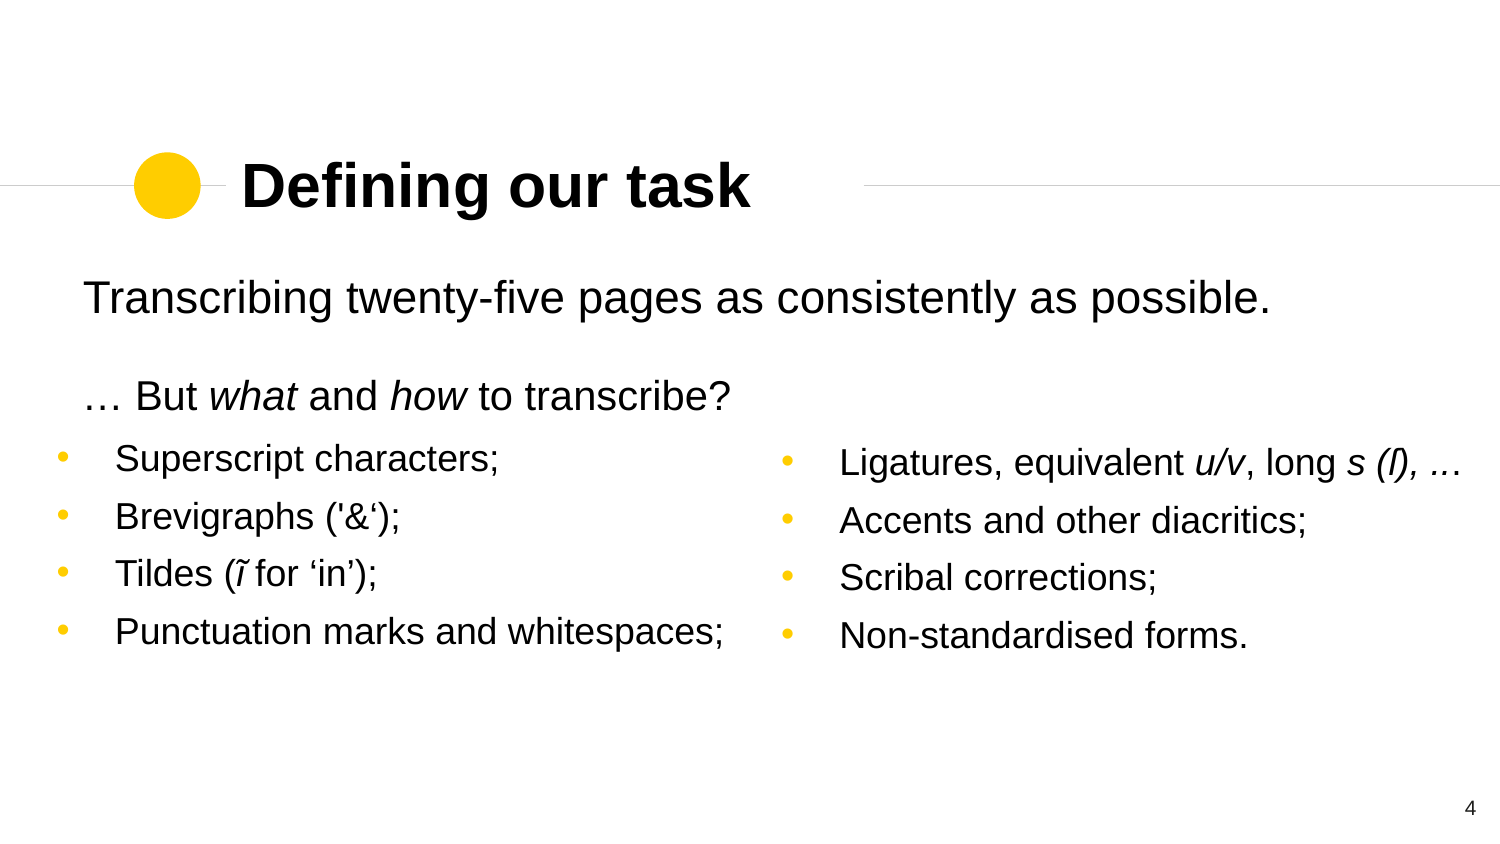

# Defining our task
Transcribing twenty-five pages as consistently as possible.

Superscript characters;
Brevigraphs ('&‘);
Tildes (ĩ for ‘in’);
Punctuation marks and whitespaces;

… But what and how to transcribe?
Ligatures, equivalent u/v, long s (ſ), ...
Accents and other diacritics;
Scribal corrections;
Non-standardised forms.

4